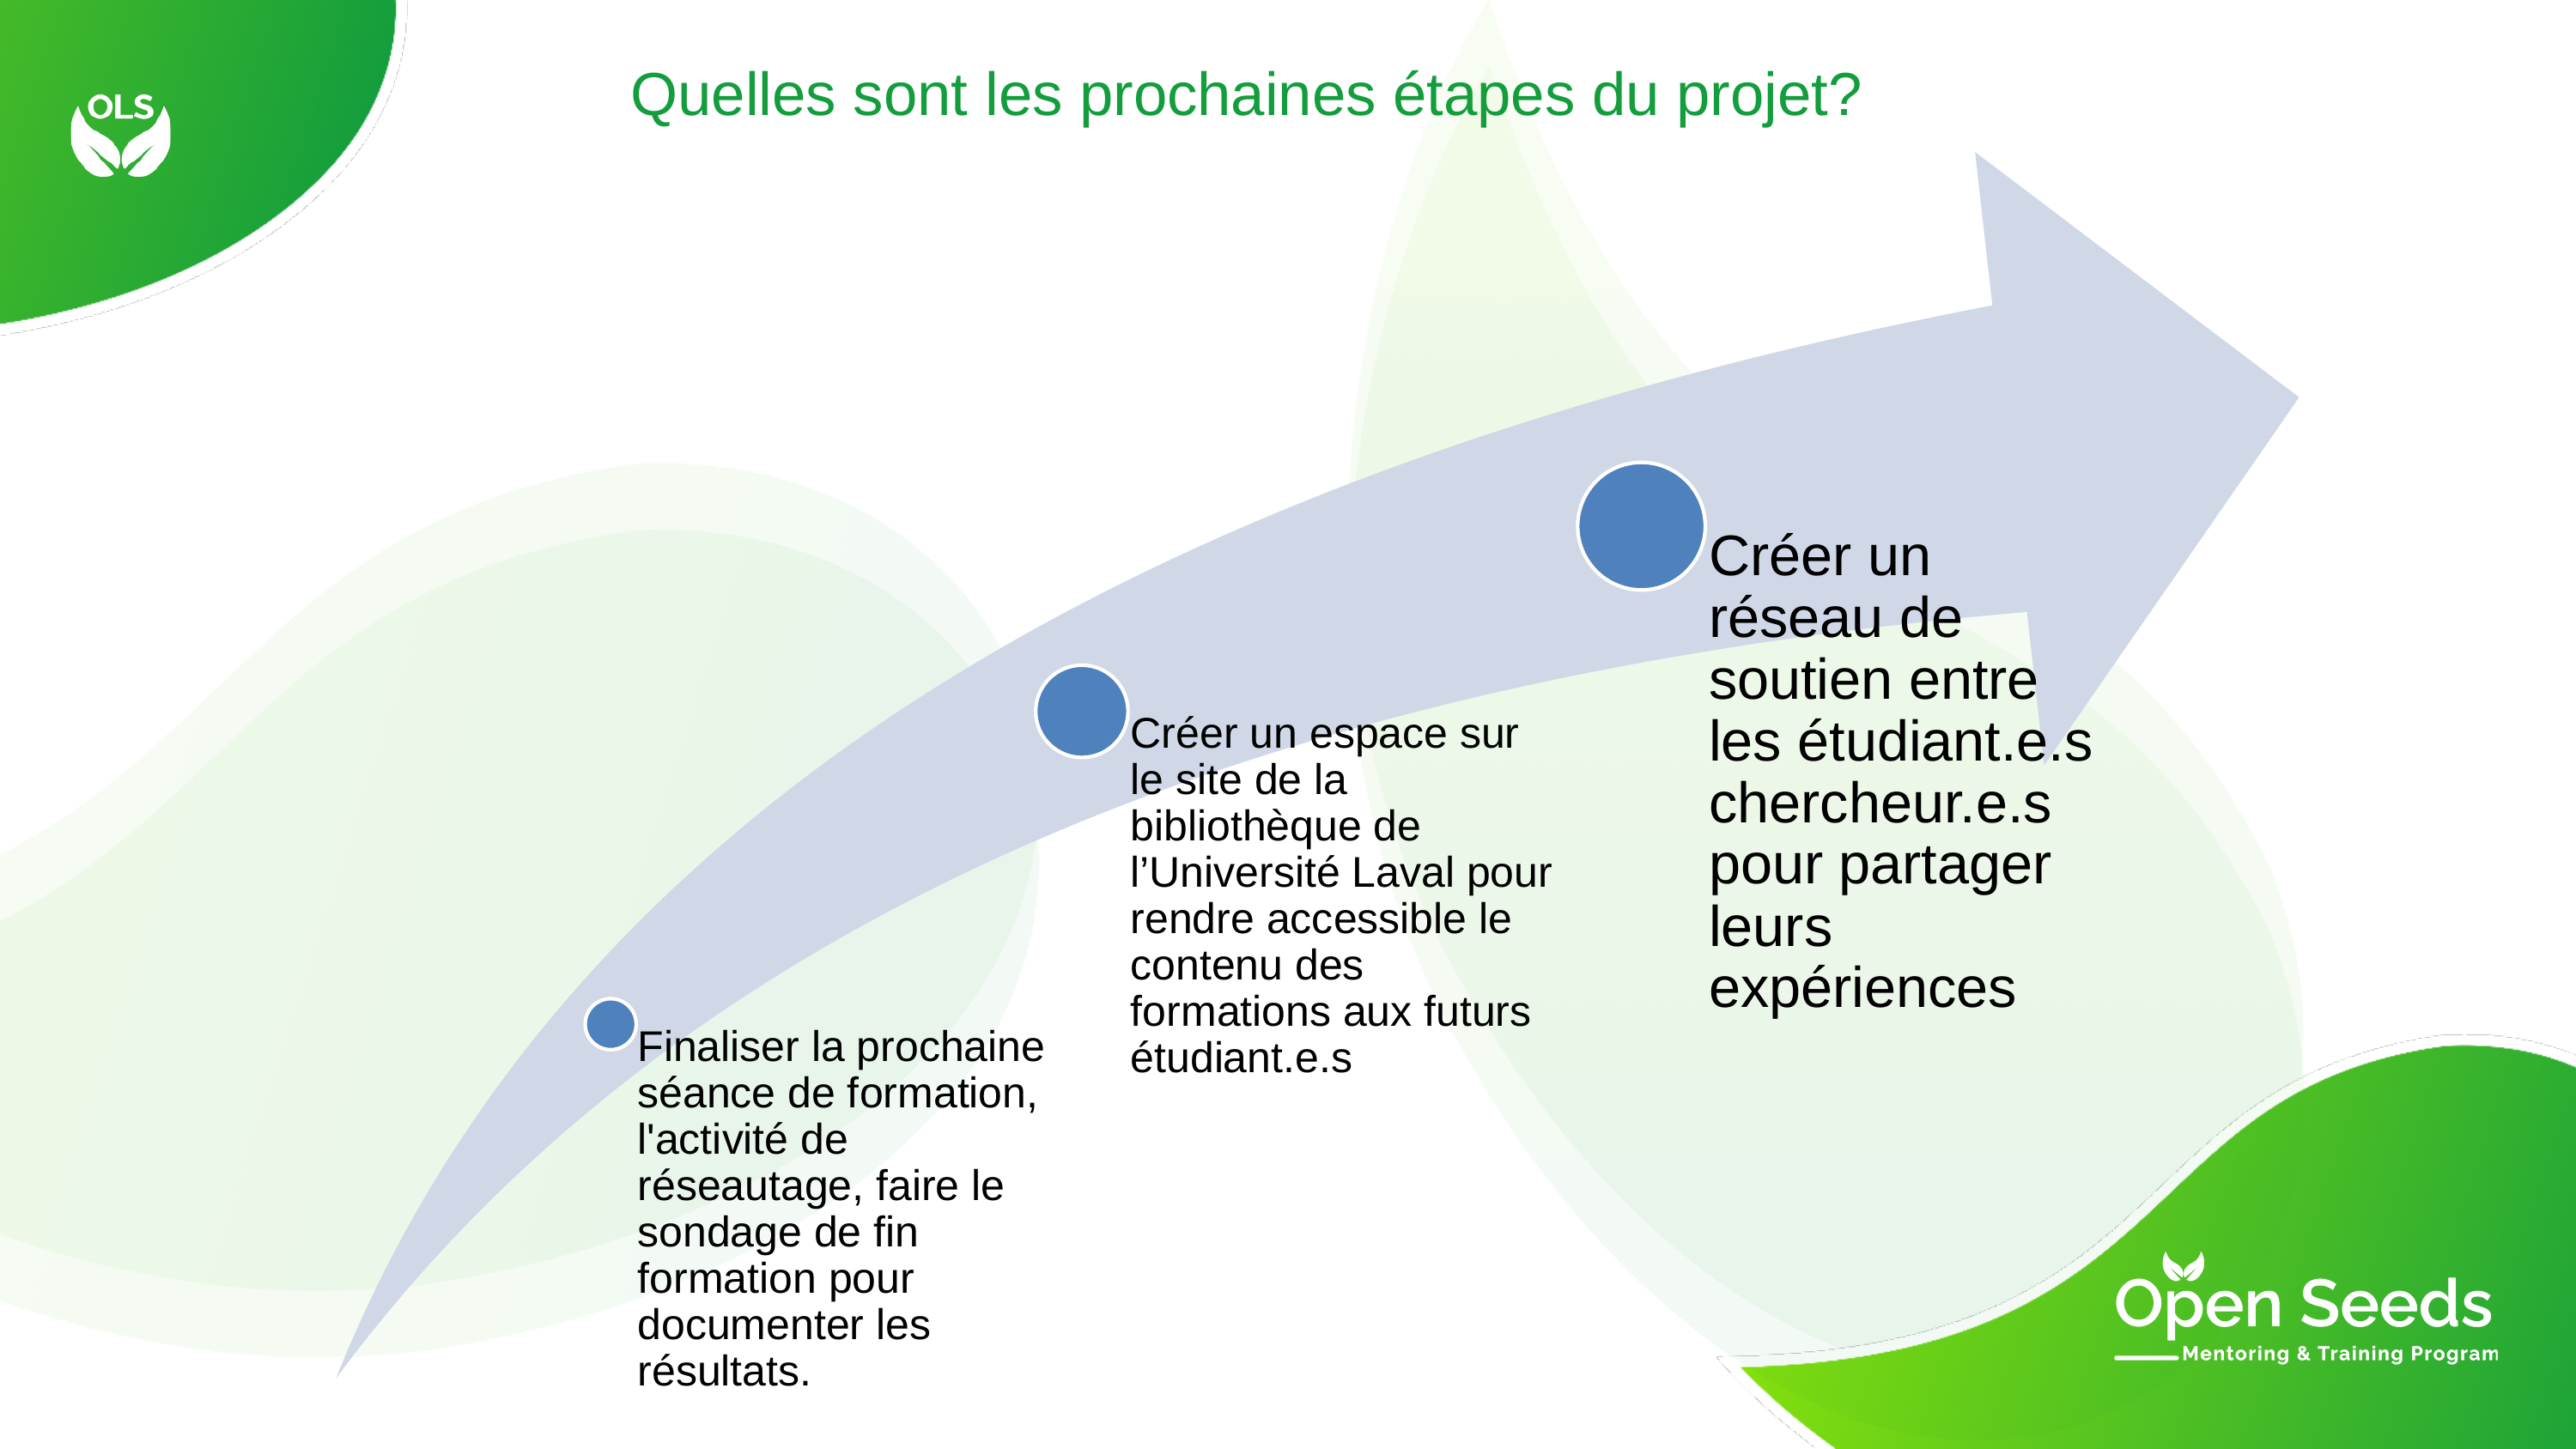

Quelles sont les prochaines étapes du projet?

Finaliser la prochaine séance de formation, l'activité de réseautage, faire le sondage de fin formation pour documenter les résultats.
Créer un espace sur le site de la bibliothèque de l’Université Laval pour rendre accessible le contenu des formations aux futurs étudiant.e.s
Créer un réseau de soutien entre les étudiant.e.s chercheur.e.s pour partager leurs expériences

open seeds

openseeds

mentoring & training program

mentoring & training program